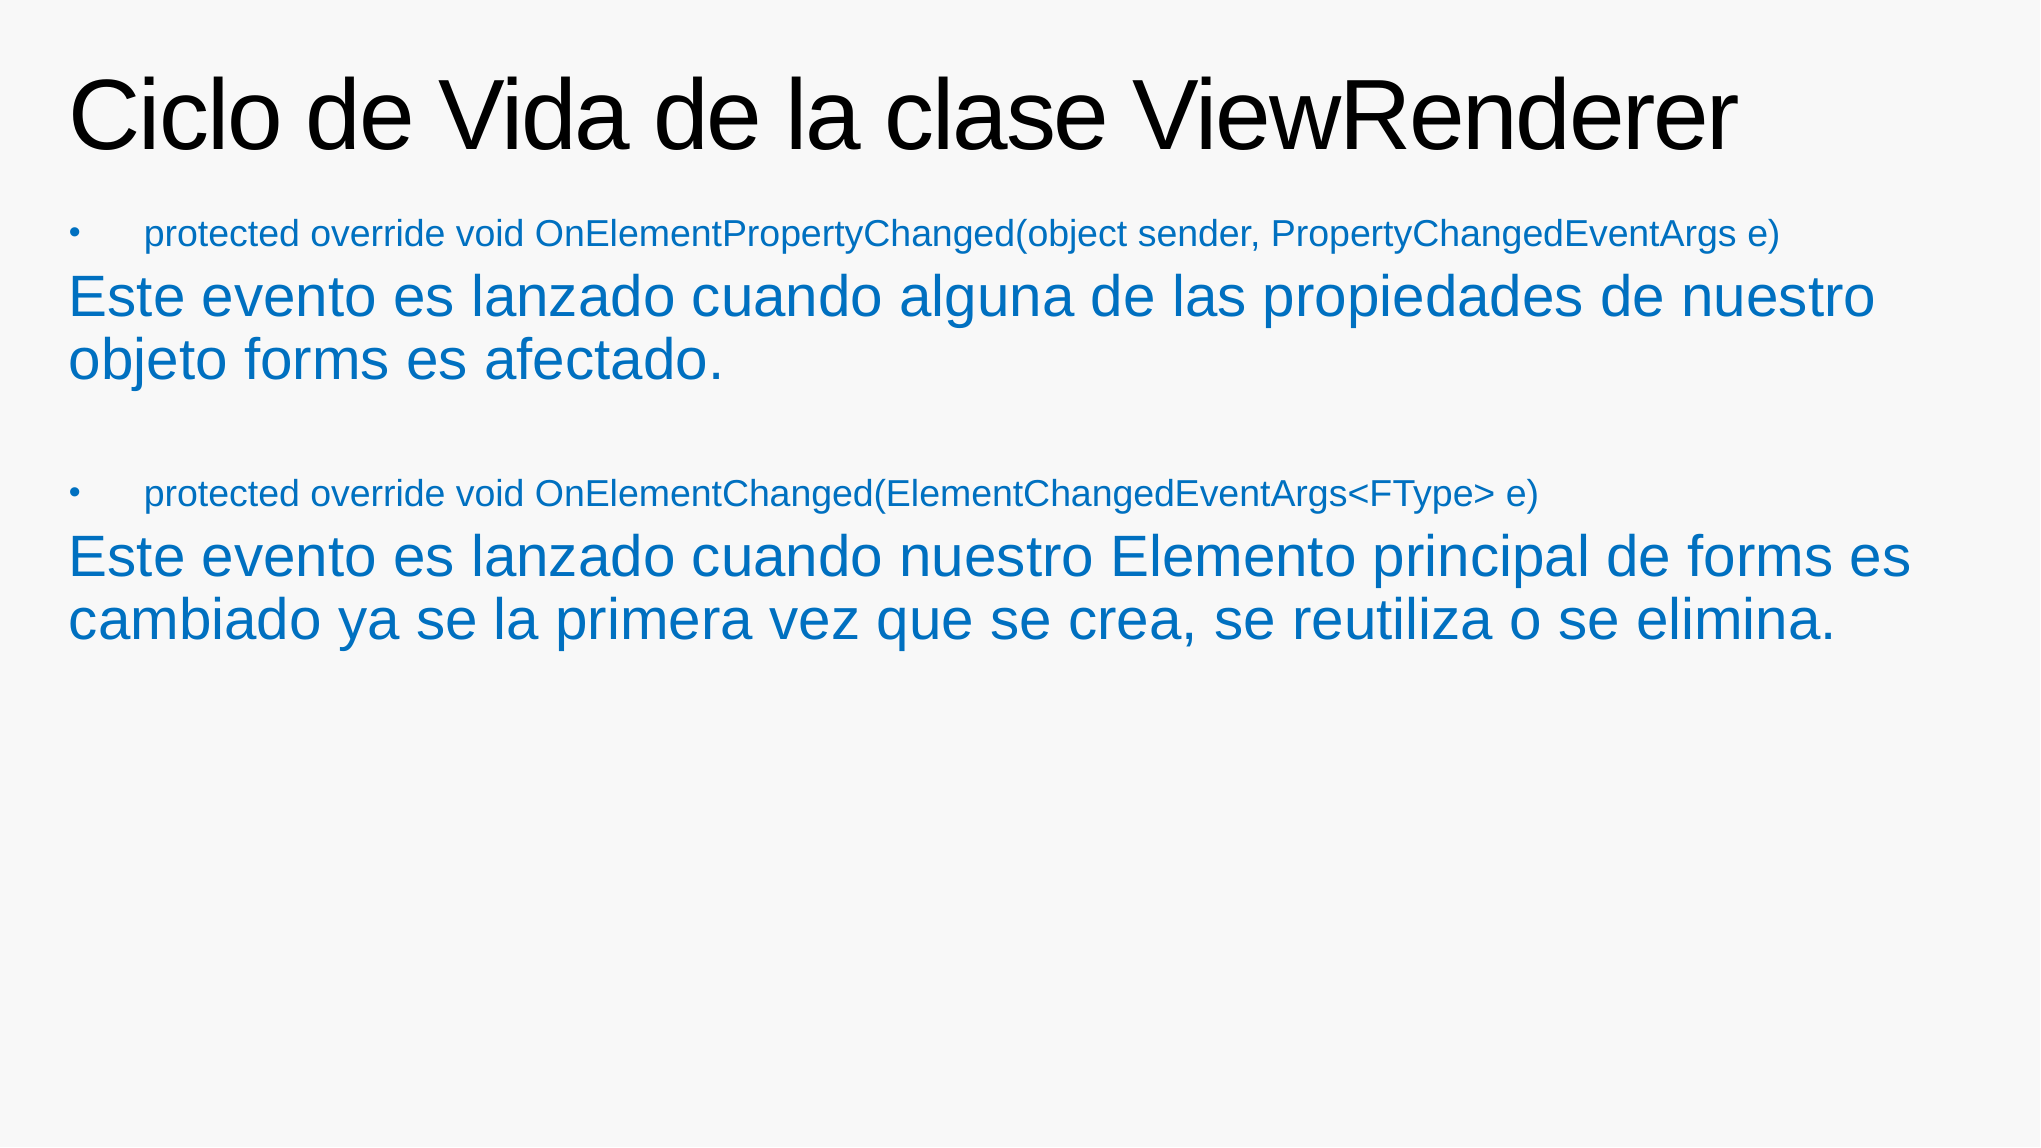

# Ciclo de Vida de la clase ViewRenderer
protected override void OnElementPropertyChanged(object sender, PropertyChangedEventArgs e)
Este evento es lanzado cuando alguna de las propiedades de nuestro objeto forms es afectado.

protected override void OnElementChanged(ElementChangedEventArgs<FType> e)
Este evento es lanzado cuando nuestro Elemento principal de forms es cambiado ya se la primera vez que se crea, se reutiliza o se elimina.